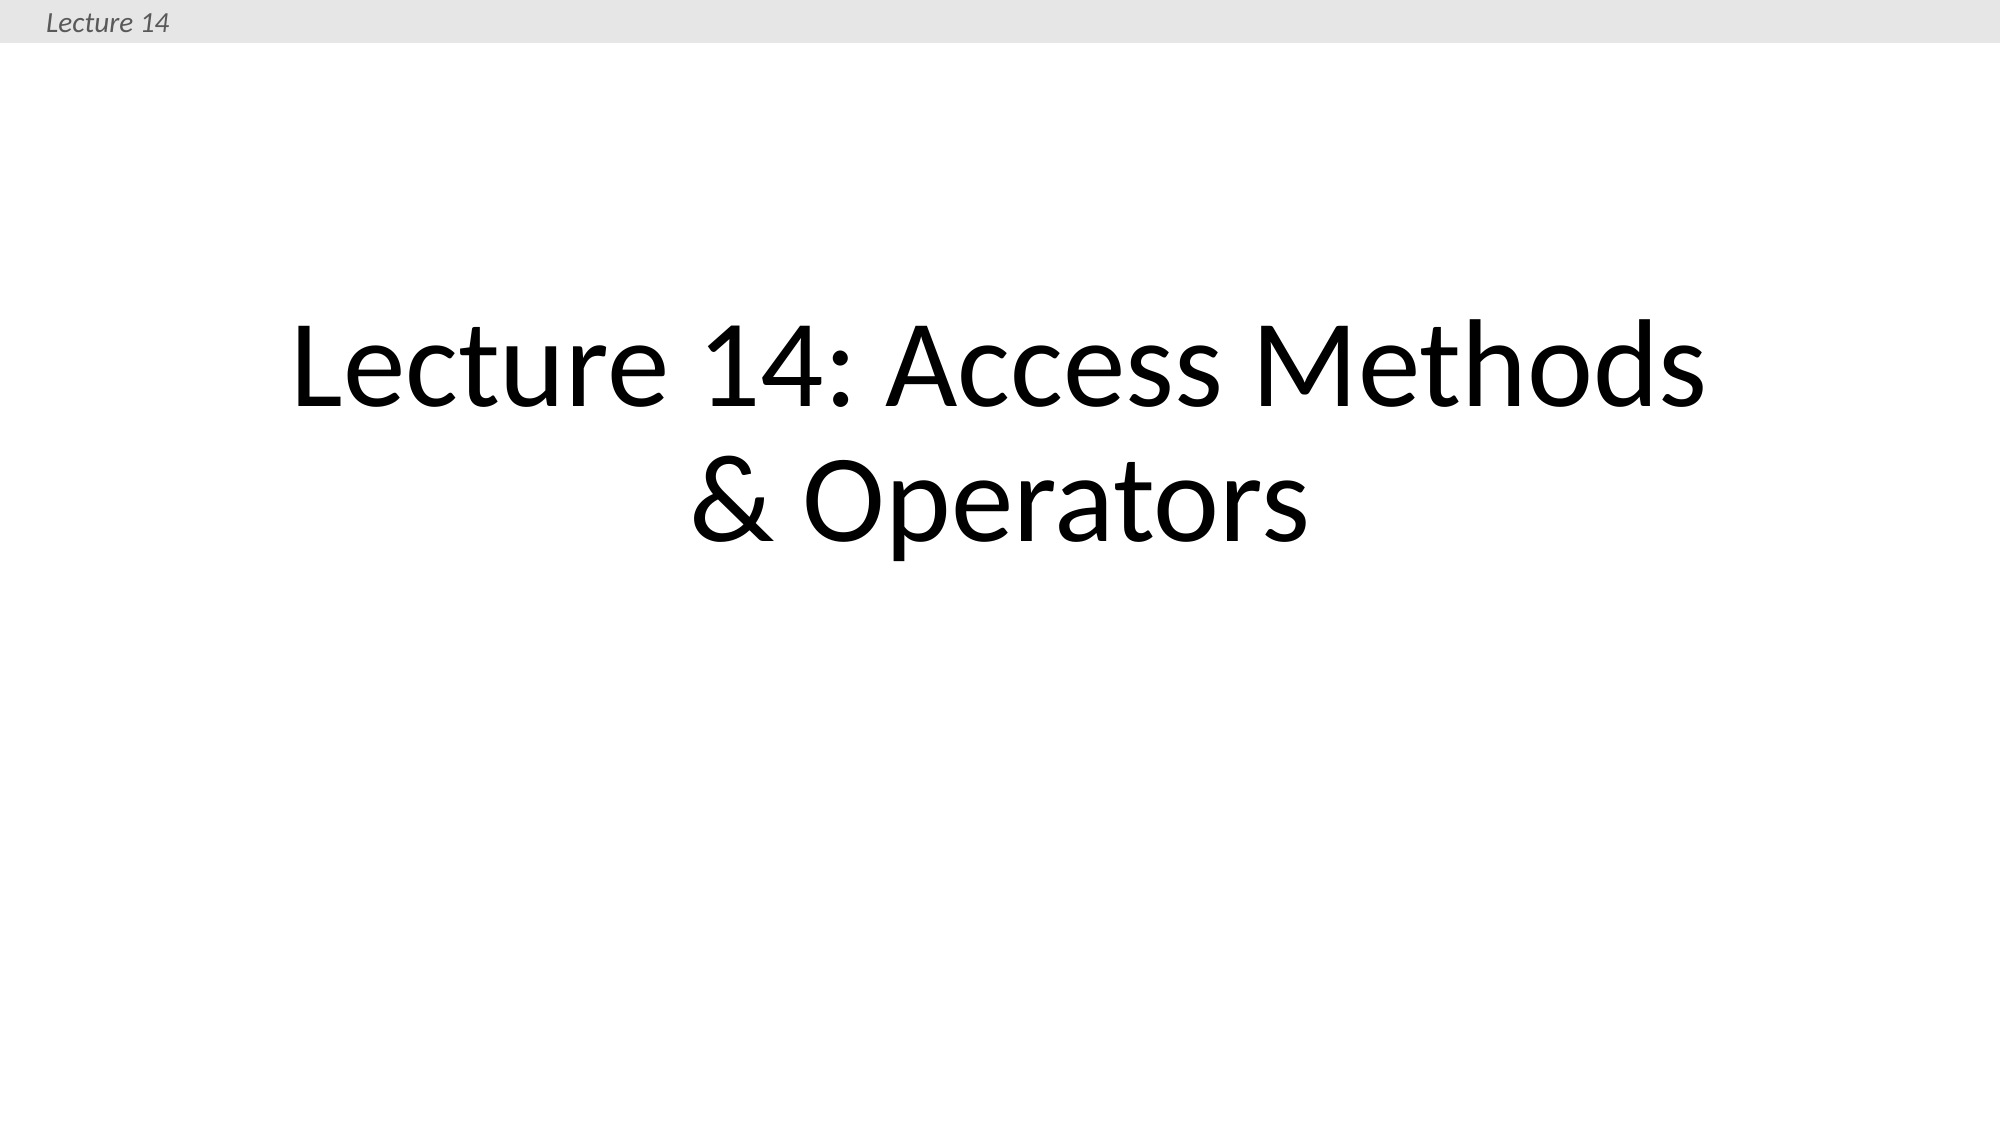

Lecture 14
# Lecture 14: Access Methods & Operators